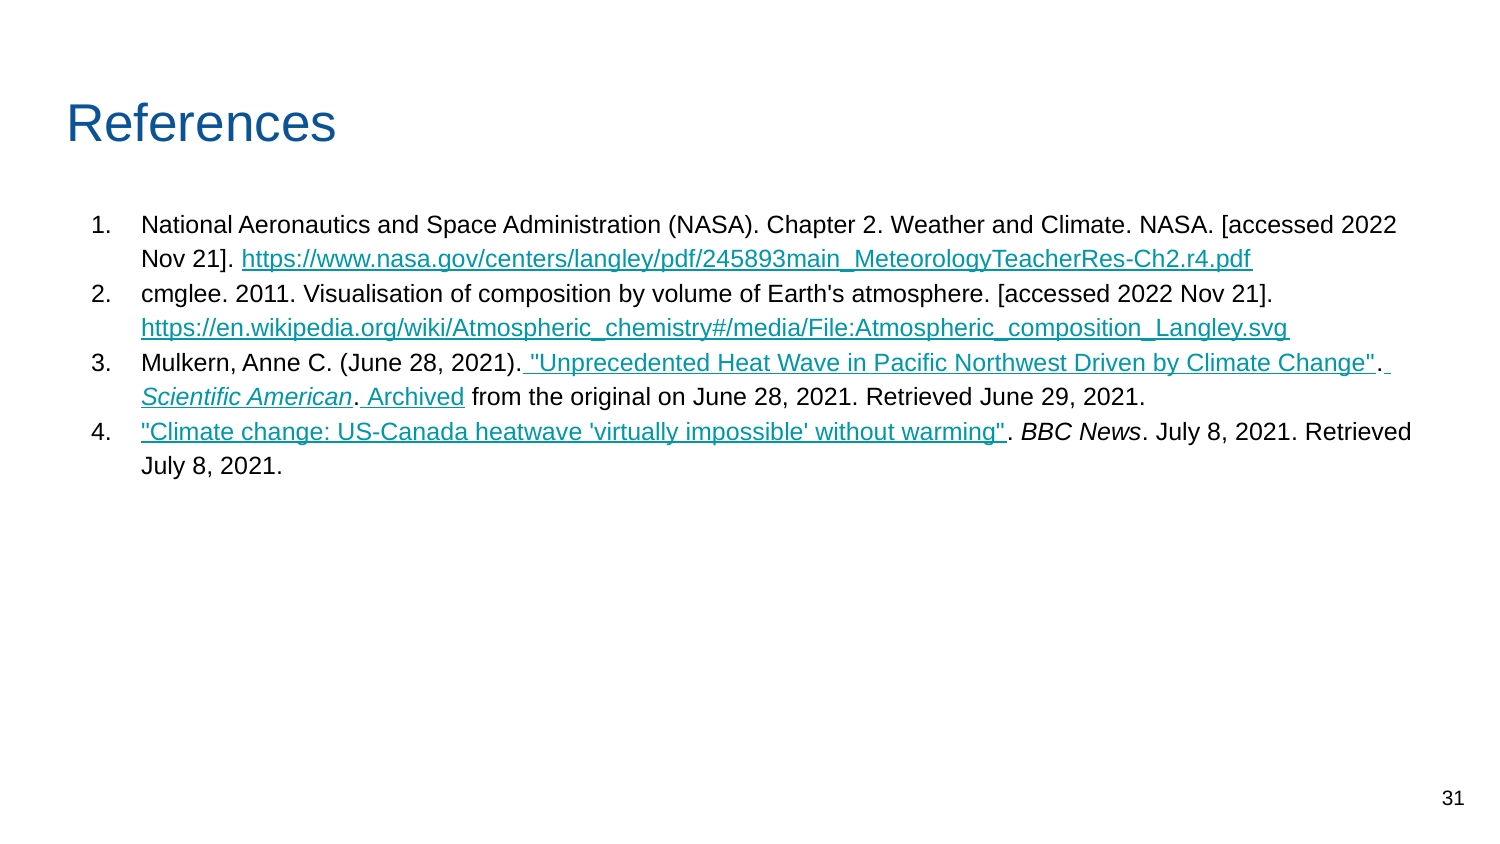

# References
National Aeronautics and Space Administration (NASA). Chapter 2. Weather and Climate. NASA. [accessed 2022 Nov 21]. https://www.nasa.gov/centers/langley/pdf/245893main_MeteorologyTeacherRes-Ch2.r4.pdf
cmglee. 2011. Visualisation of composition by volume of Earth's atmosphere. [accessed 2022 Nov 21]. https://en.wikipedia.org/wiki/Atmospheric_chemistry#/media/File:Atmospheric_composition_Langley.svg
Mulkern, Anne C. (June 28, 2021). "Unprecedented Heat Wave in Pacific Northwest Driven by Climate Change". Scientific American. Archived from the original on June 28, 2021. Retrieved June 29, 2021.
"Climate change: US-Canada heatwave 'virtually impossible' without warming". BBC News. July 8, 2021. Retrieved July 8, 2021.
31